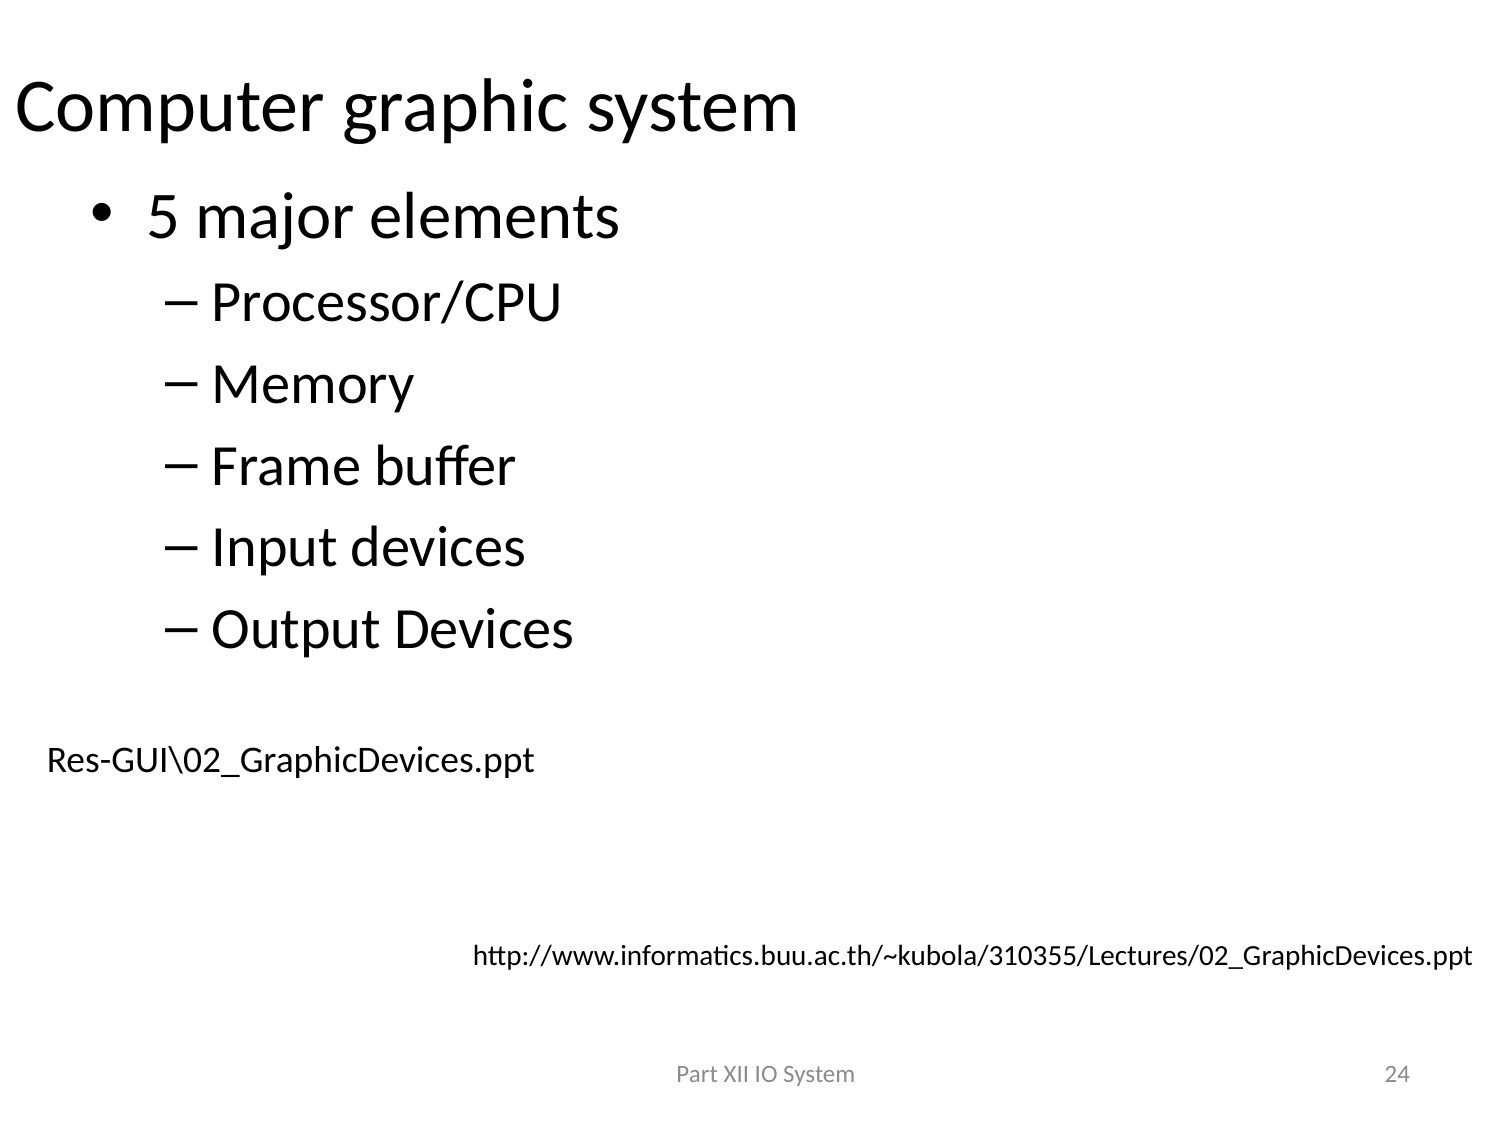

# Computer graphic system
5 major elements
Processor/CPU
Memory
Frame buffer
Input devices
Output Devices

Res-GUI\02_GraphicDevices.ppt
http://www.informatics.buu.ac.th/~kubola/310355/Lectures/02_GraphicDevices.ppt
Part XII IO System
24